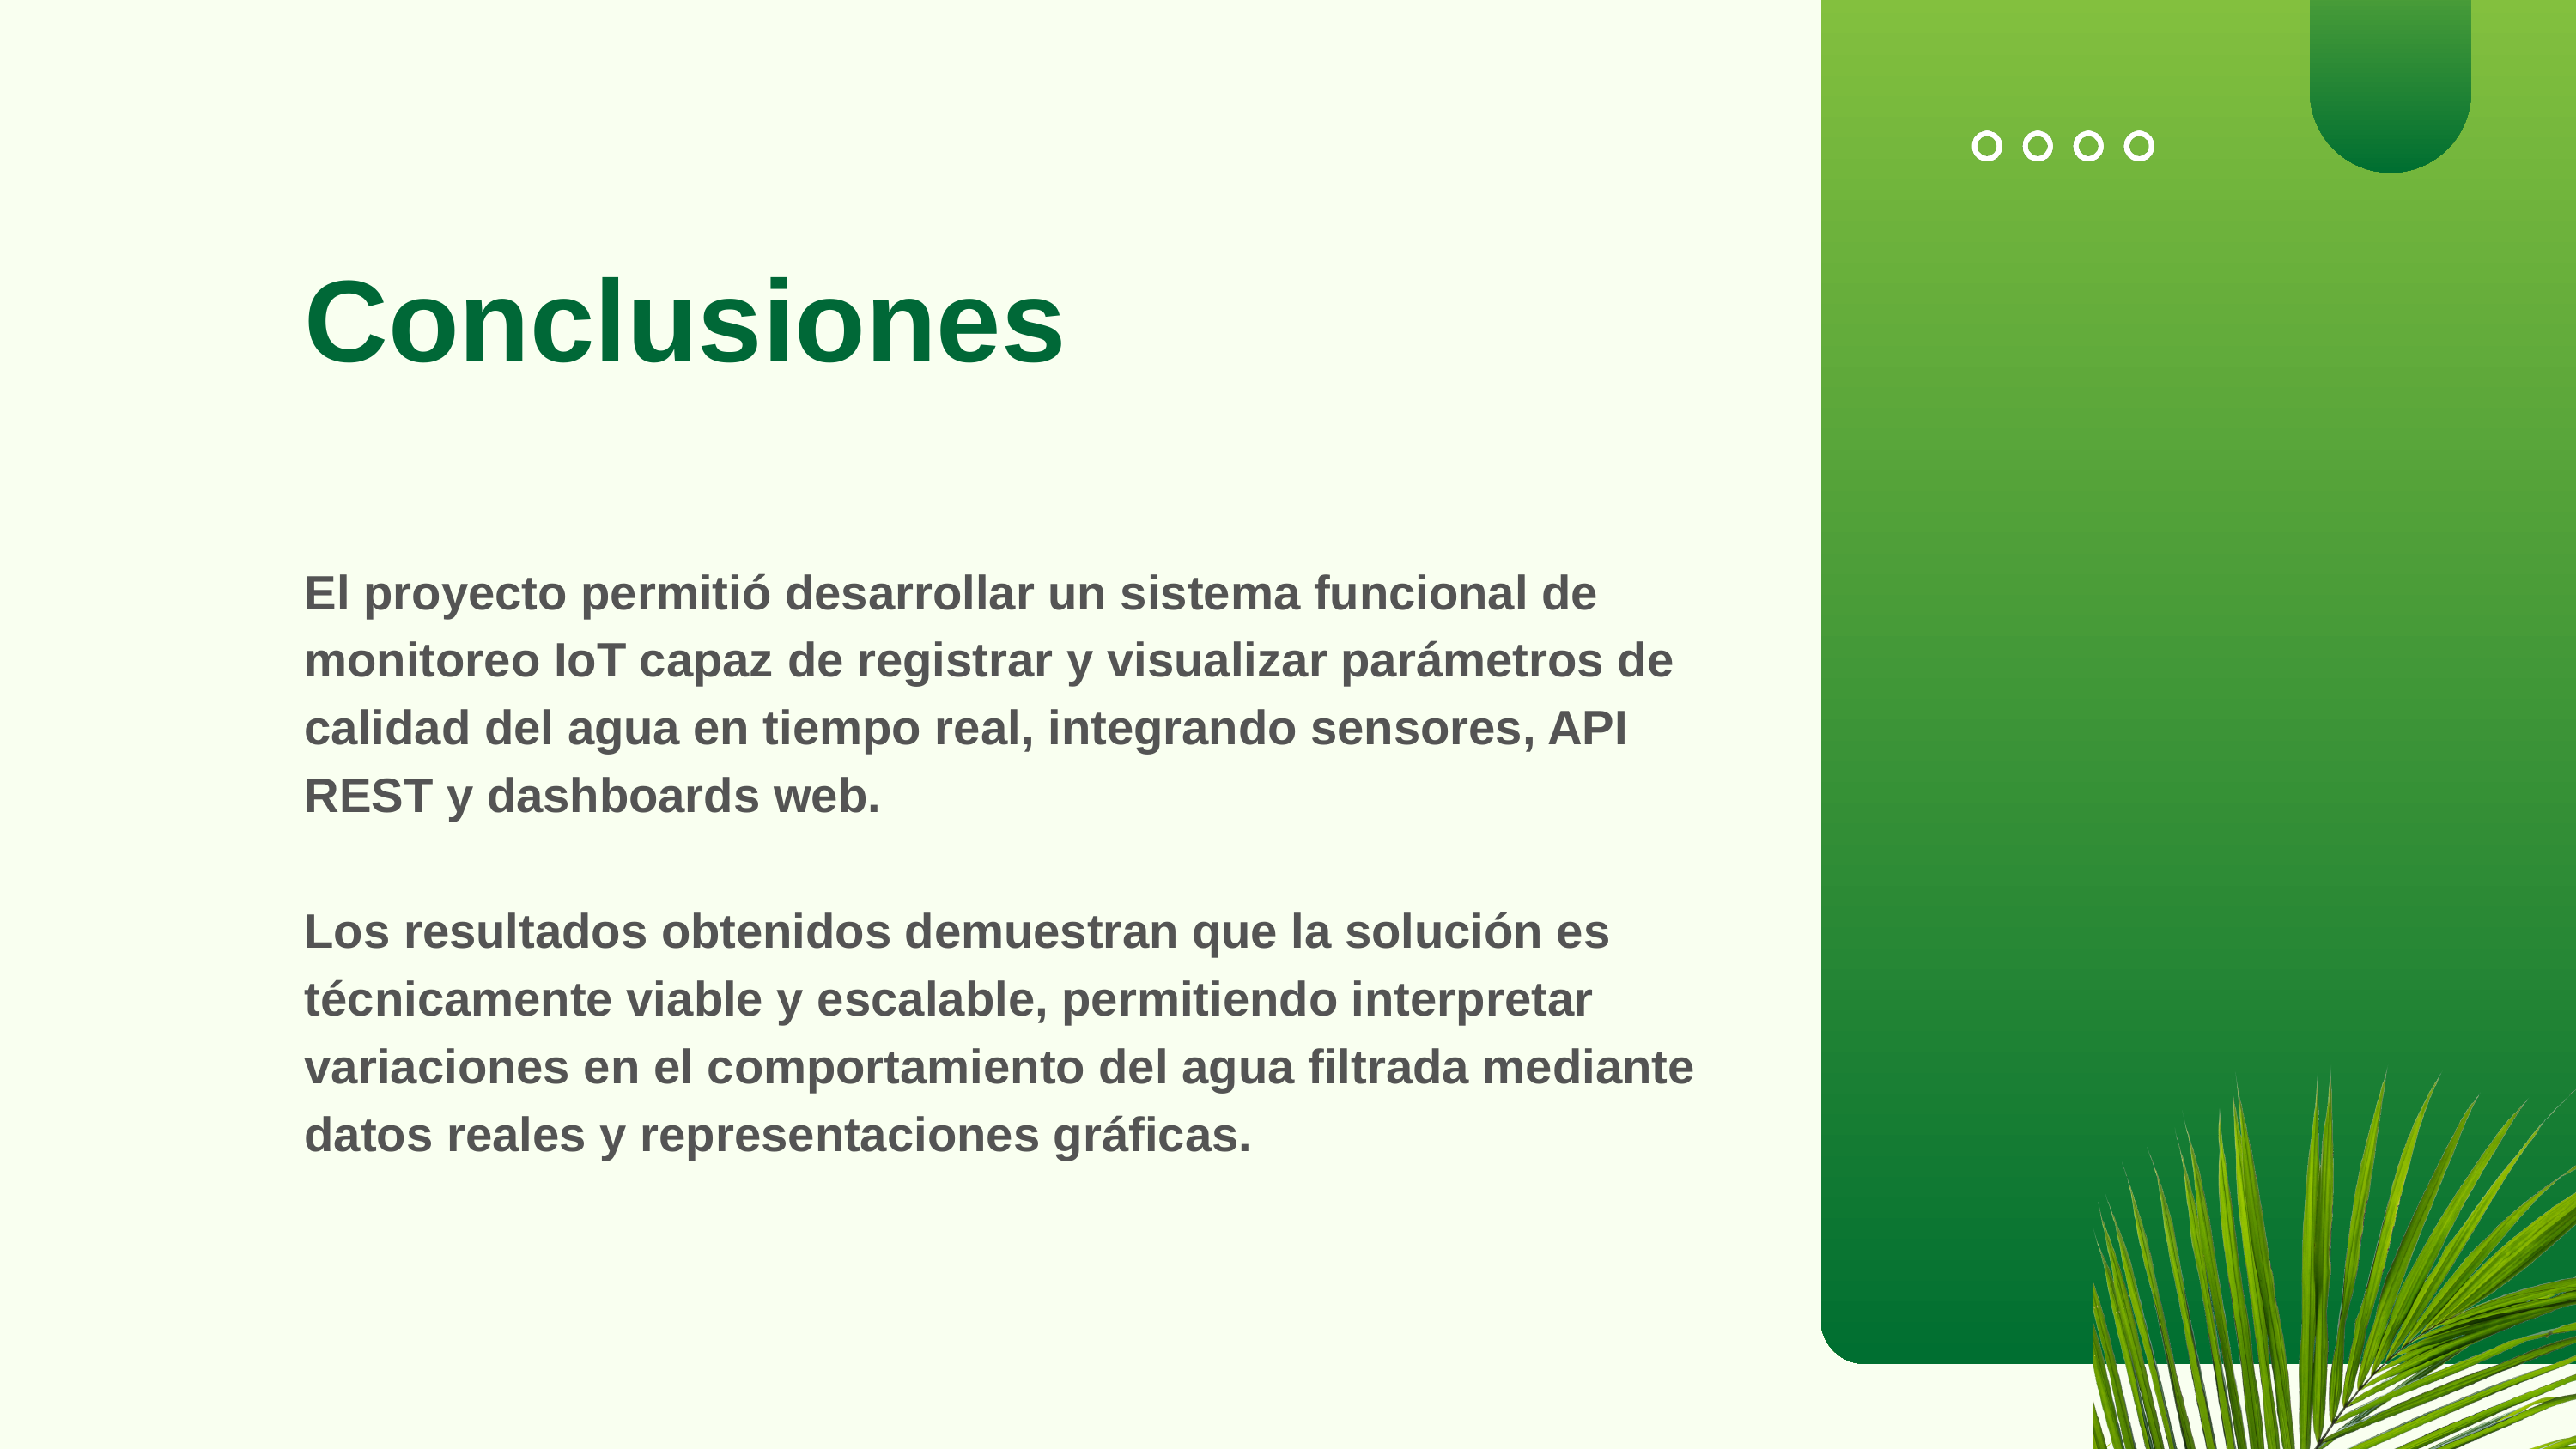

Conclusiones
El proyecto permitió desarrollar un sistema funcional de monitoreo IoT capaz de registrar y visualizar parámetros de calidad del agua en tiempo real, integrando sensores, API REST y dashboards web.

Los resultados obtenidos demuestran que la solución es técnicamente viable y escalable, permitiendo interpretar variaciones en el comportamiento del agua filtrada mediante datos reales y representaciones gráficas.